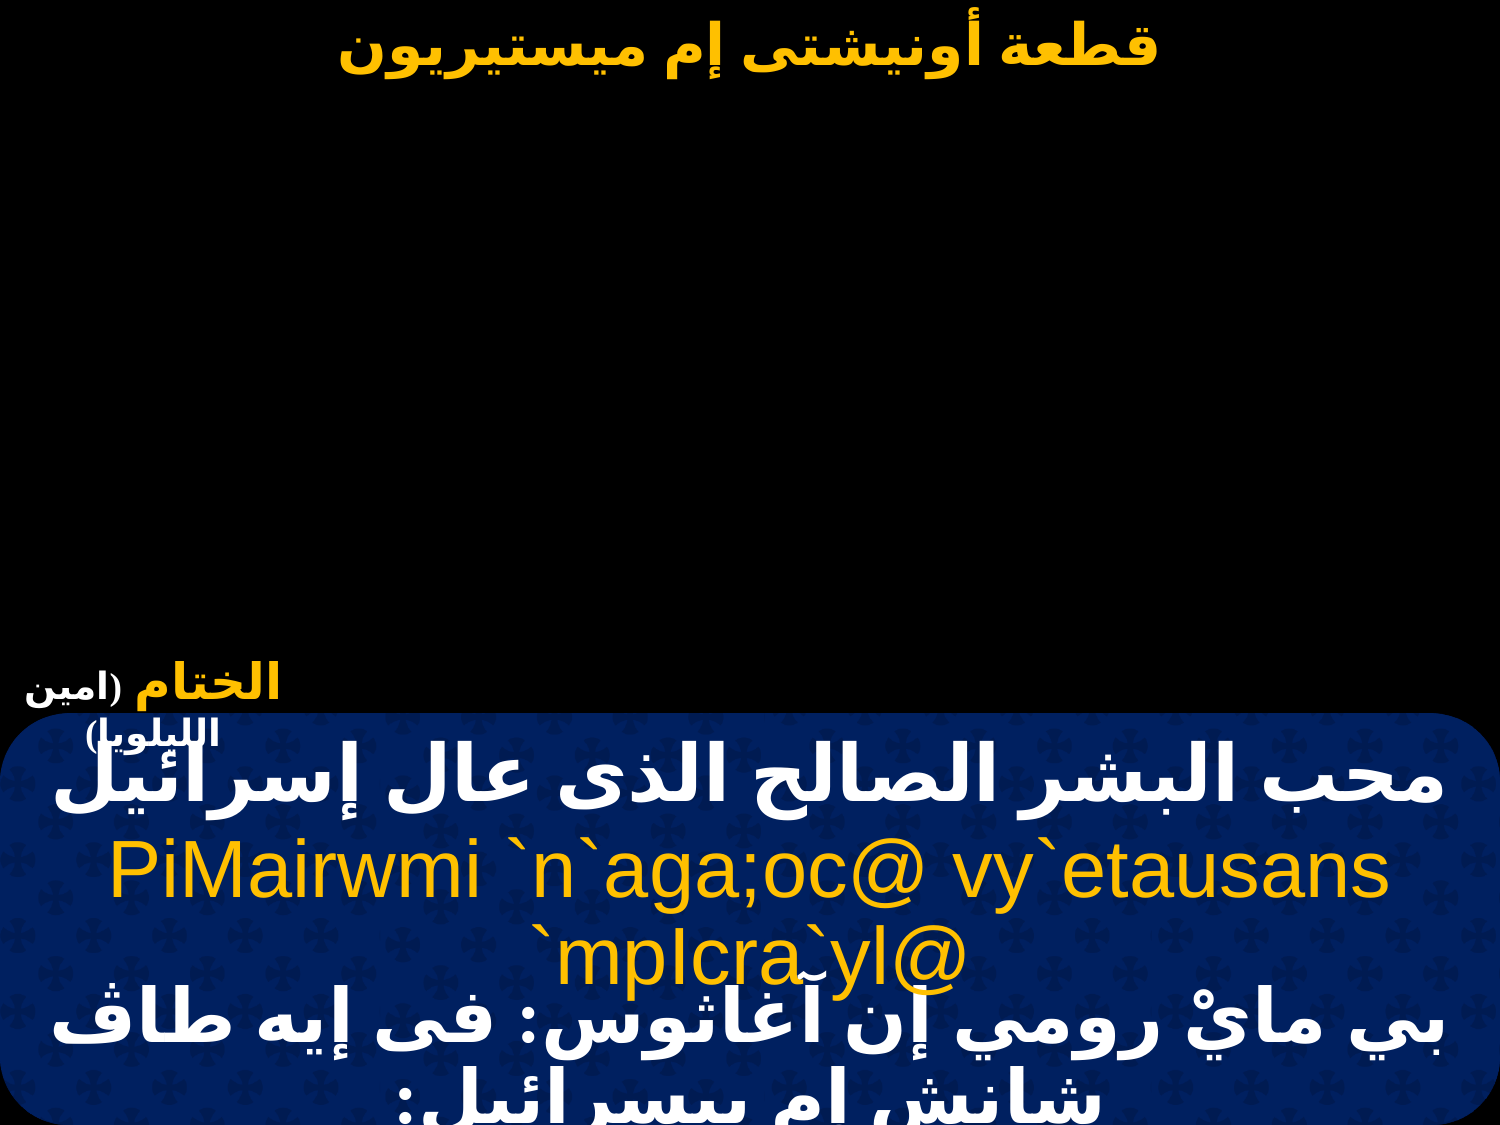

#
محب البشر الصالح الذى عال إسرائيل
PiMairwmi `n`aga;oc@ vy`etausans `mpIcra`yl@
بي مايْ رومي إن آغاثوس: فى إيه طاڤ شانش إم بيسرائيل: